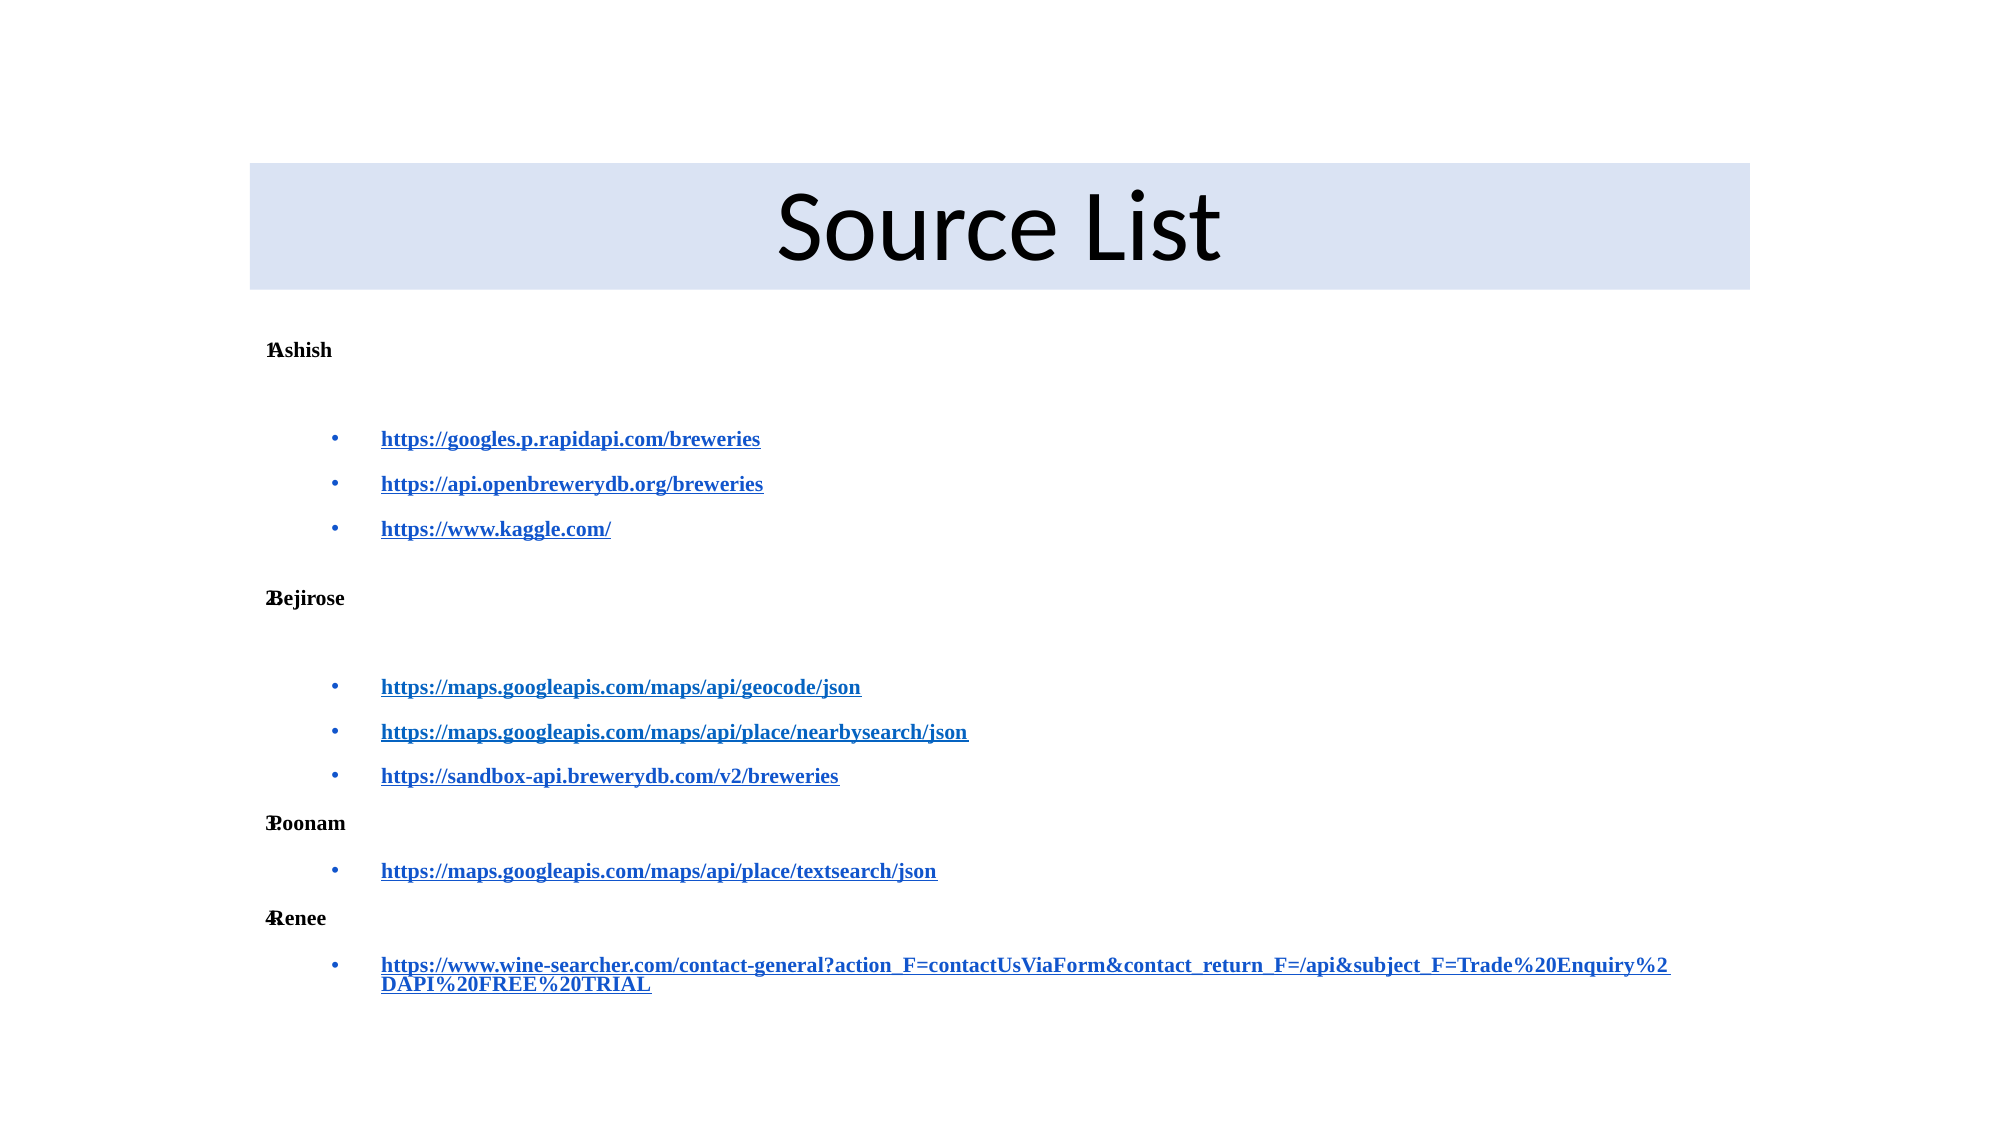

# Source List
Ashish

https://googles.p.rapidapi.com/breweries
https://api.openbrewerydb.org/breweries
https://www.kaggle.com/

Bejirose
https://maps.googleapis.com/maps/api/geocode/json
https://maps.googleapis.com/maps/api/place/nearbysearch/json
https://sandbox-api.brewerydb.com/v2/breweries

Poonam
https://maps.googleapis.com/maps/api/place/textsearch/json

Renee
https://www.wine-searcher.com/contact-general?action_F=contactUsViaForm&contact_return_F=/api&subject_F=Trade%20Enquiry%2DAPI%20FREE%20TRIAL